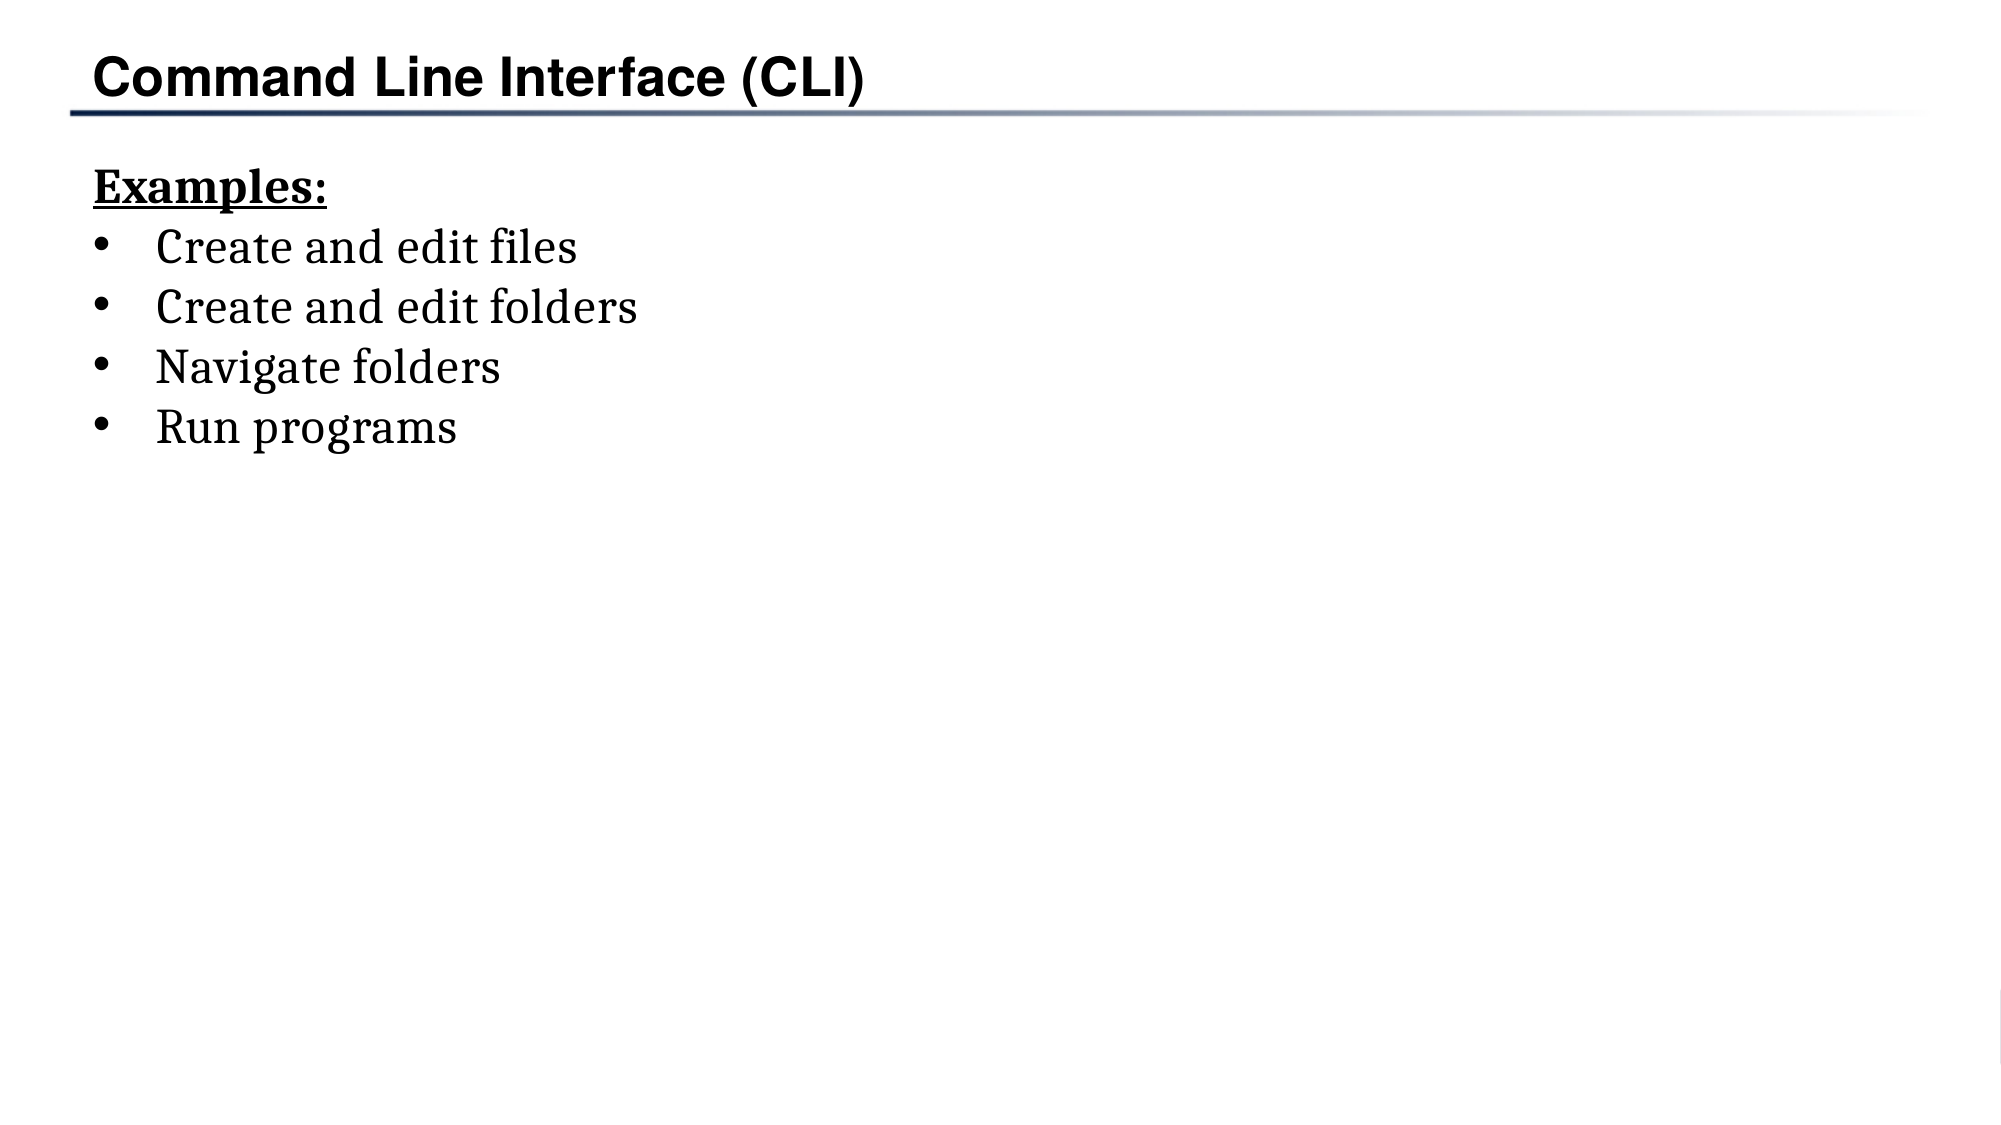

Command Line Interface (CLI)
Examples:
Create and edit files
Create and edit folders
Navigate folders
Run programs